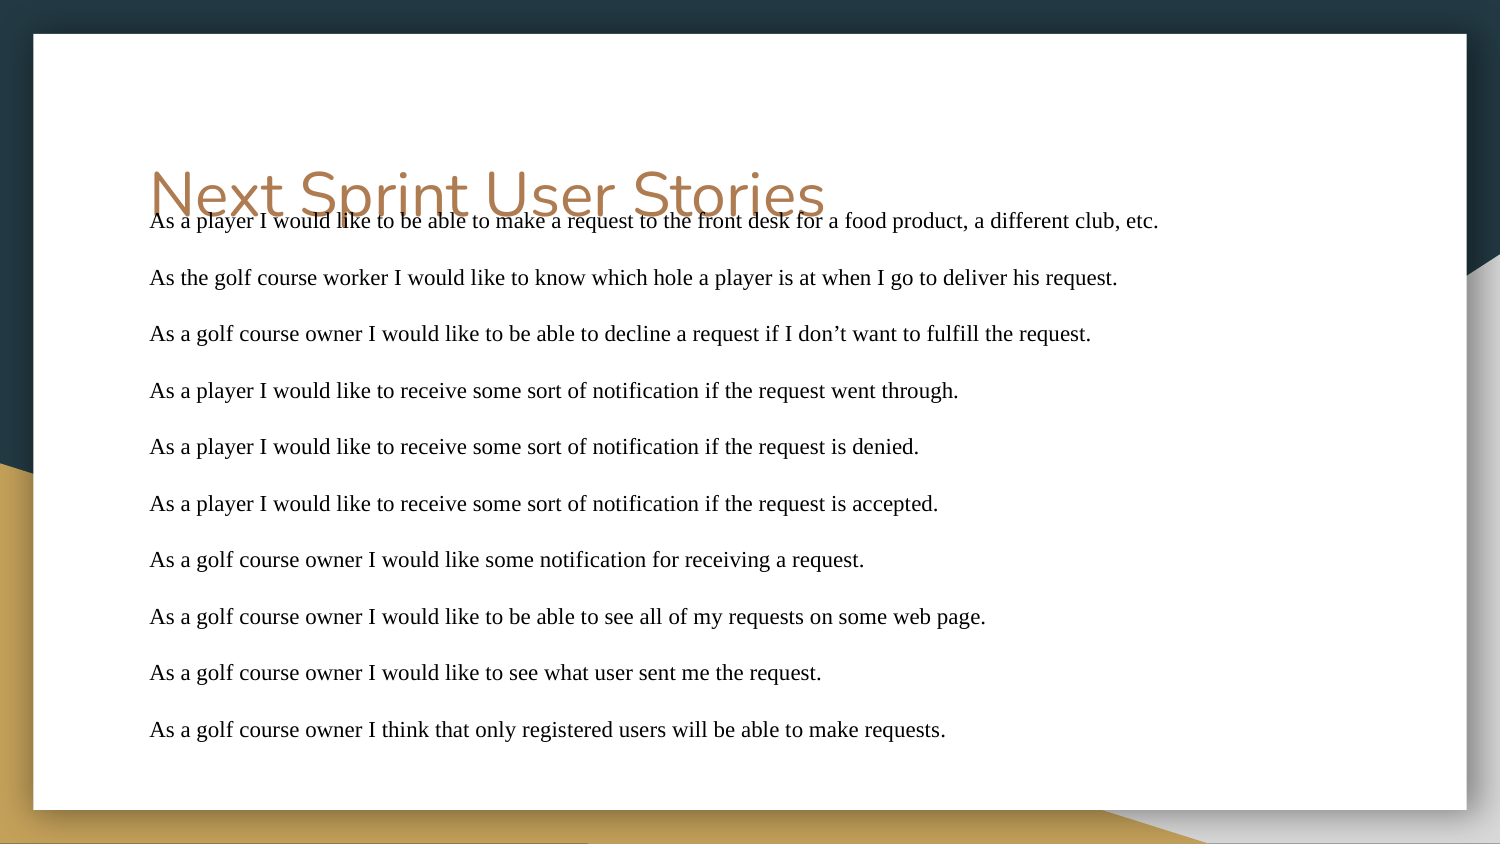

As a player I would like to be able to make a request to the front desk for a food product, a different club, etc.
As the golf course worker I would like to know which hole a player is at when I go to deliver his request.
As a golf course owner I would like to be able to decline a request if I don’t want to fulfill the request.
As a player I would like to receive some sort of notification if the request went through.
As a player I would like to receive some sort of notification if the request is denied.
As a player I would like to receive some sort of notification if the request is accepted.
As a golf course owner I would like some notification for receiving a request.
As a golf course owner I would like to be able to see all of my requests on some web page.
As a golf course owner I would like to see what user sent me the request.
As a golf course owner I think that only registered users will be able to make requests.
# Next Sprint User Stories